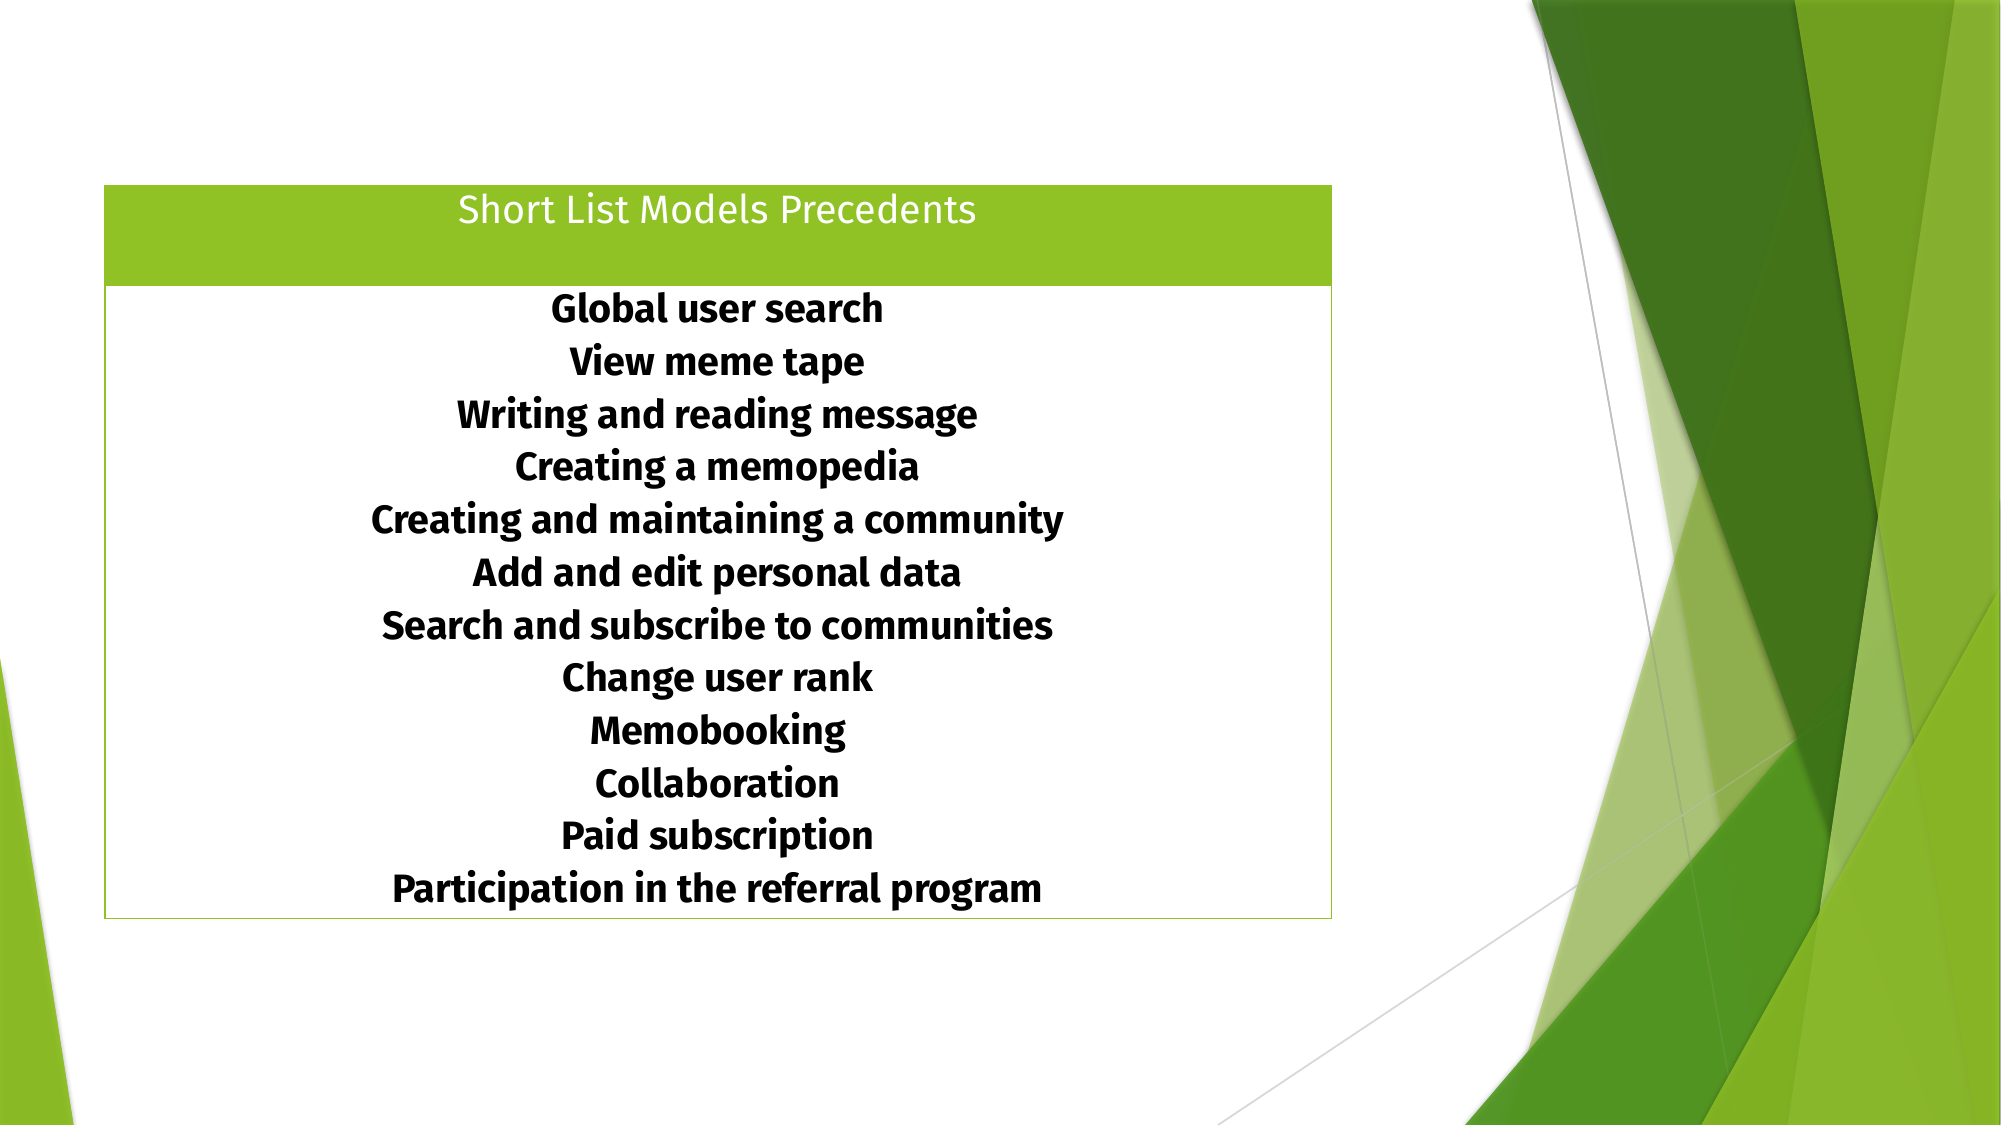

| Short List Models Precedents |
| --- |
| Global user search |
| View meme tape |
| Writing and reading message |
| Creating a memopedia |
| Creating and maintaining a community |
| Add and edit personal data |
| Search and subscribe to communities |
| Change user rank |
| Memobooking |
| Collaboration |
| Paid subscription |
| Participation in the referral program |